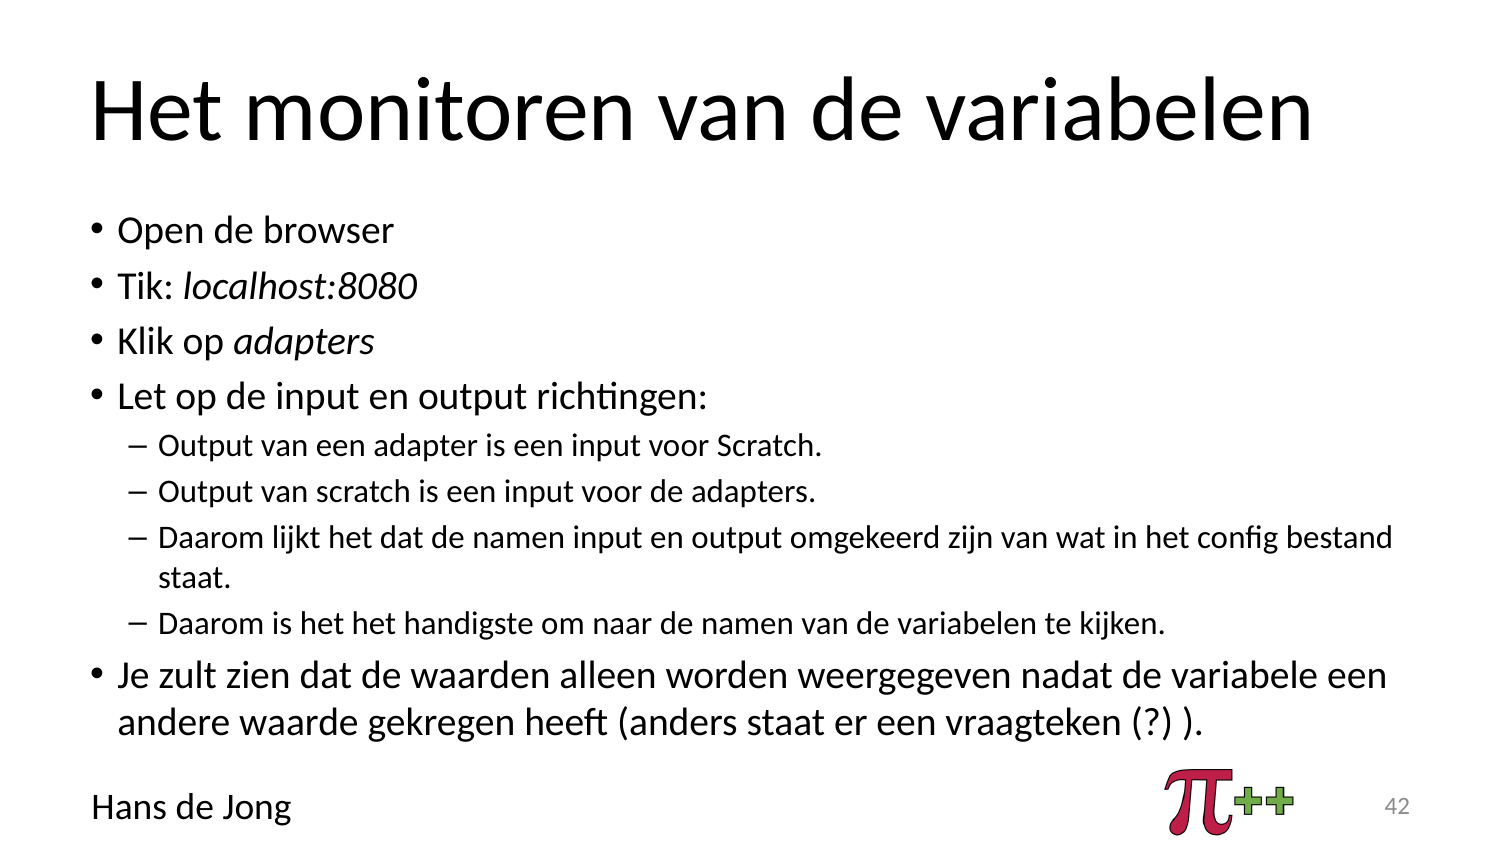

# Het monitoren van de variabelen
Open de browser
Tik: localhost:8080
Klik op adapters
Let op de input en output richtingen:
Output van een adapter is een input voor Scratch.
Output van scratch is een input voor de adapters.
Daarom lijkt het dat de namen input en output omgekeerd zijn van wat in het config bestand staat.
Daarom is het het handigste om naar de namen van de variabelen te kijken.
Je zult zien dat de waarden alleen worden weergegeven nadat de variabele een andere waarde gekregen heeft (anders staat er een vraagteken (?) ).
42